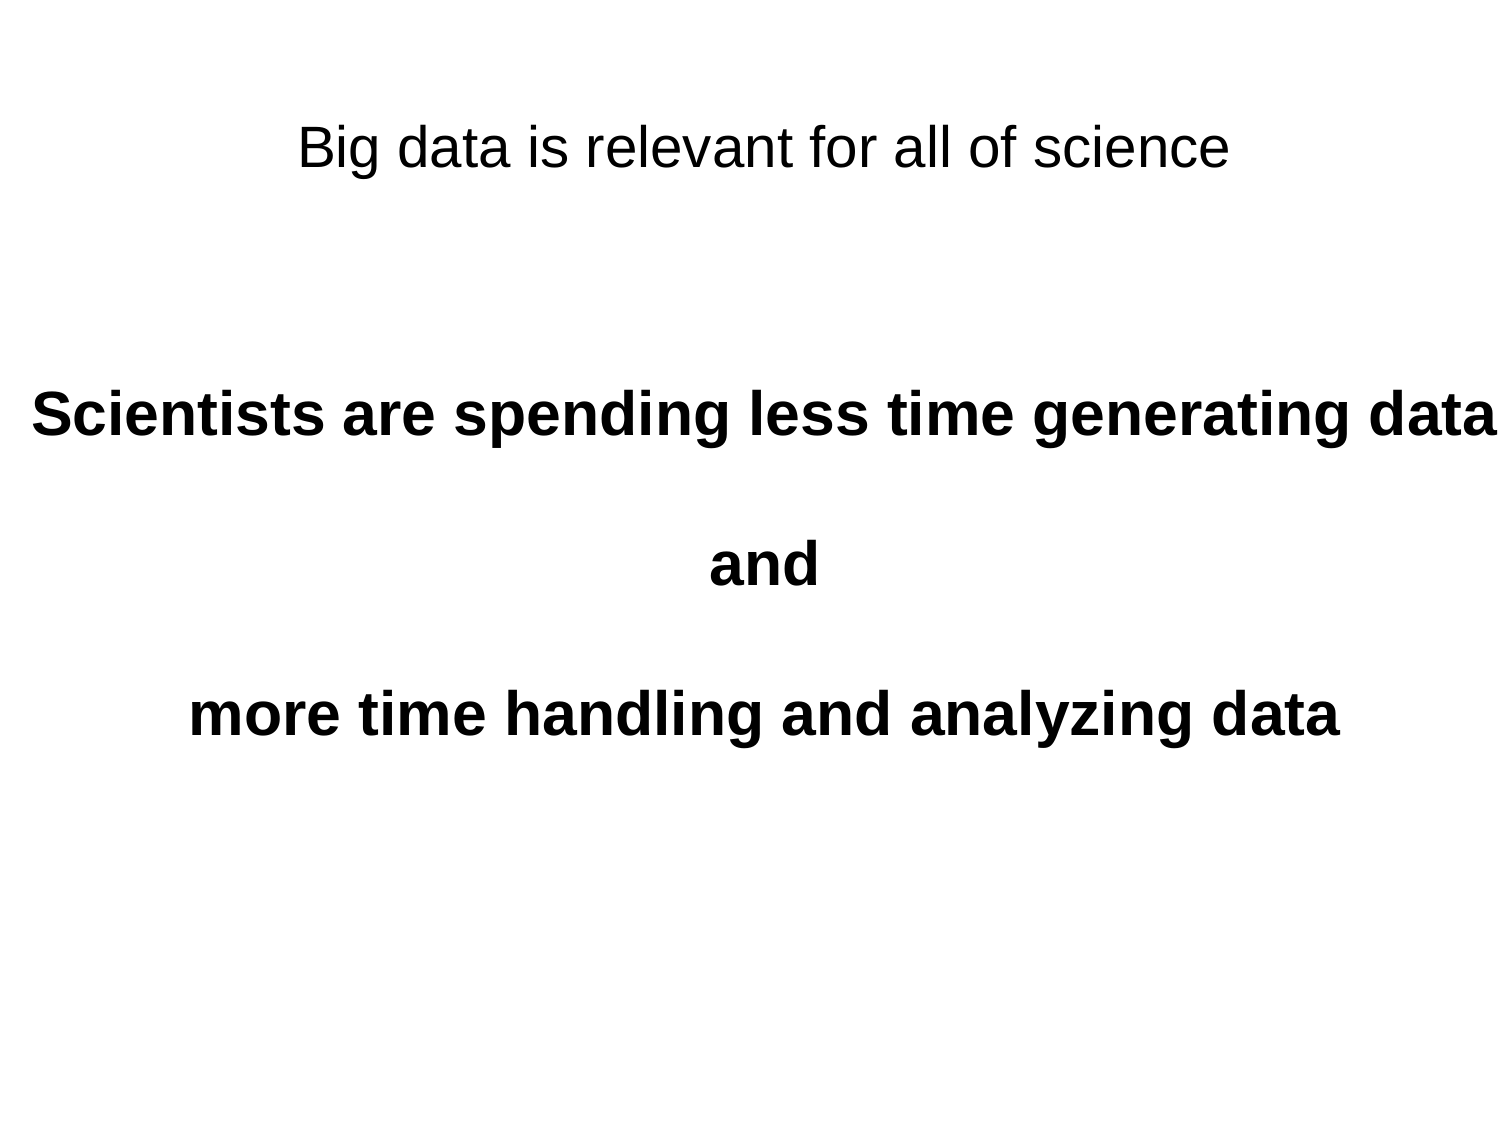

Big data is relevant for all of science
Scientists are spending less time generating data

and

more time handling and analyzing data